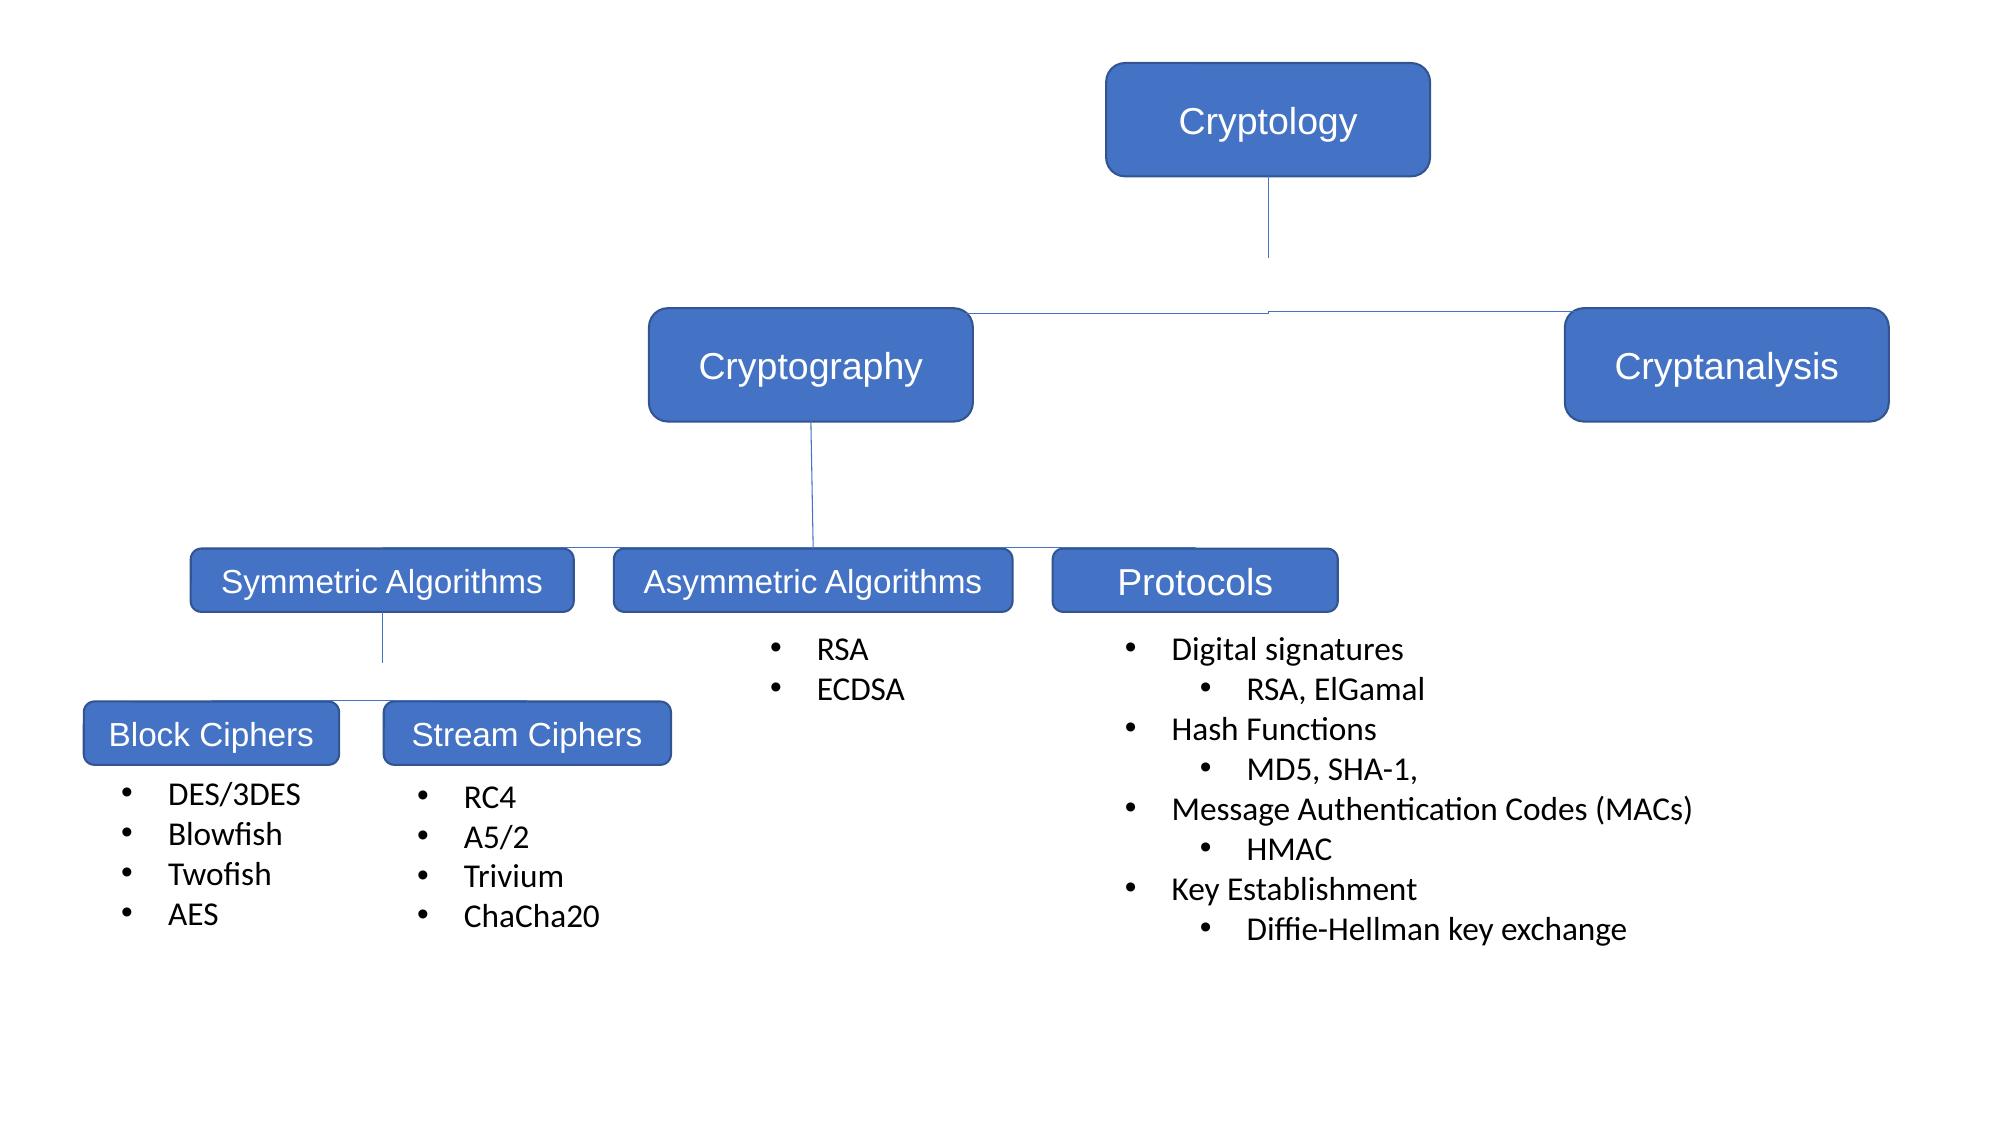

Cryptology
Cryptography
Cryptanalysis
Asymmetric Algorithms
Protocols
Symmetric Algorithms
Digital signatures
RSA, ElGamal
Hash Functions
MD5, SHA-1,
Message Authentication Codes (MACs)
HMAC
Key Establishment
Diffie-Hellman key exchange
RSA
ECDSA
Stream Ciphers
Block Ciphers
DES/3DES
Blowfish
Twofish
AES
RC4
A5/2
Trivium
ChaCha20